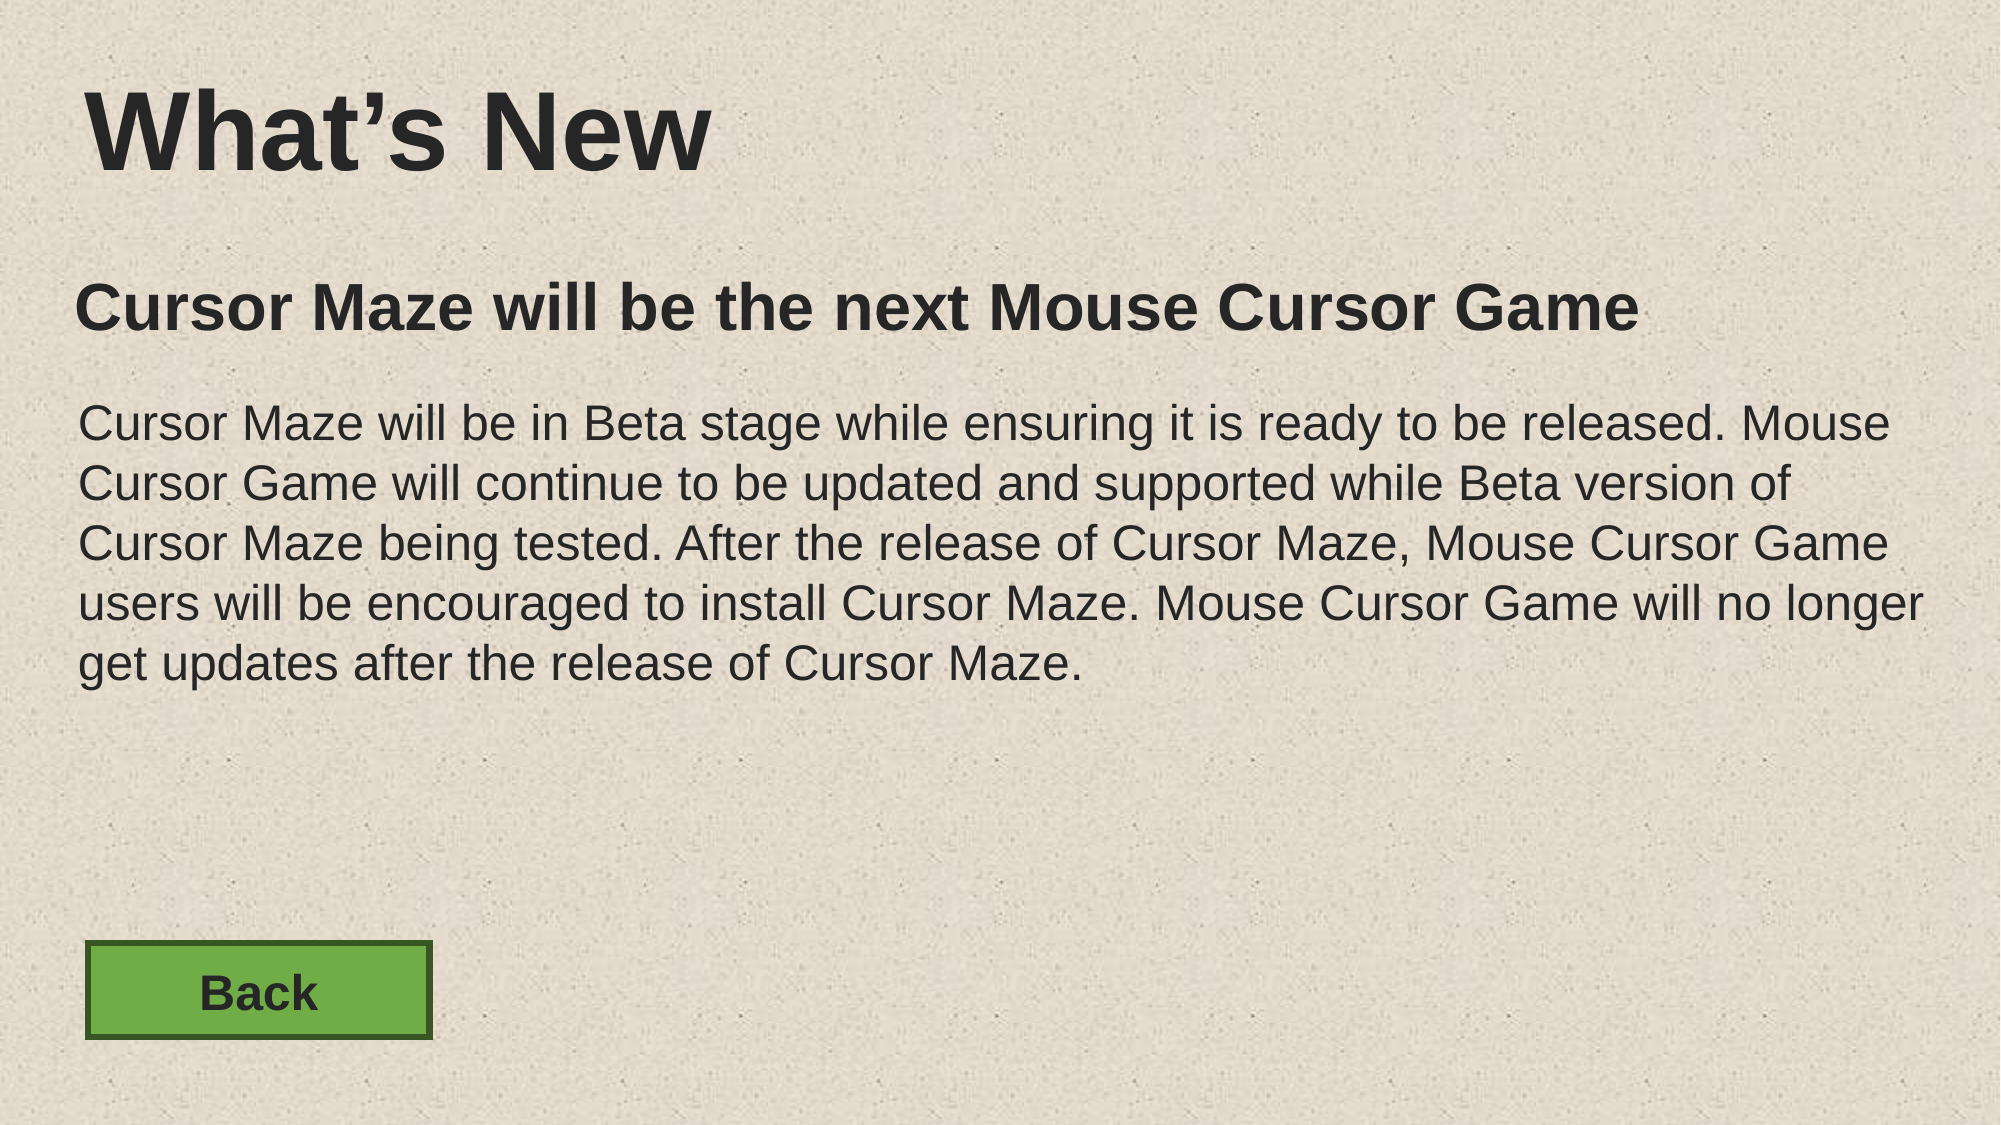

What’s New
Cursor Maze will be the next Mouse Cursor Game
Cursor Maze will be in Beta stage while ensuring it is ready to be released. Mouse
Cursor Game will continue to be updated and supported while Beta version of
Cursor Maze being tested. After the release of Cursor Maze, Mouse Cursor Game
users will be encouraged to install Cursor Maze. Mouse Cursor Game will no longer
get updates after the release of Cursor Maze.
Back